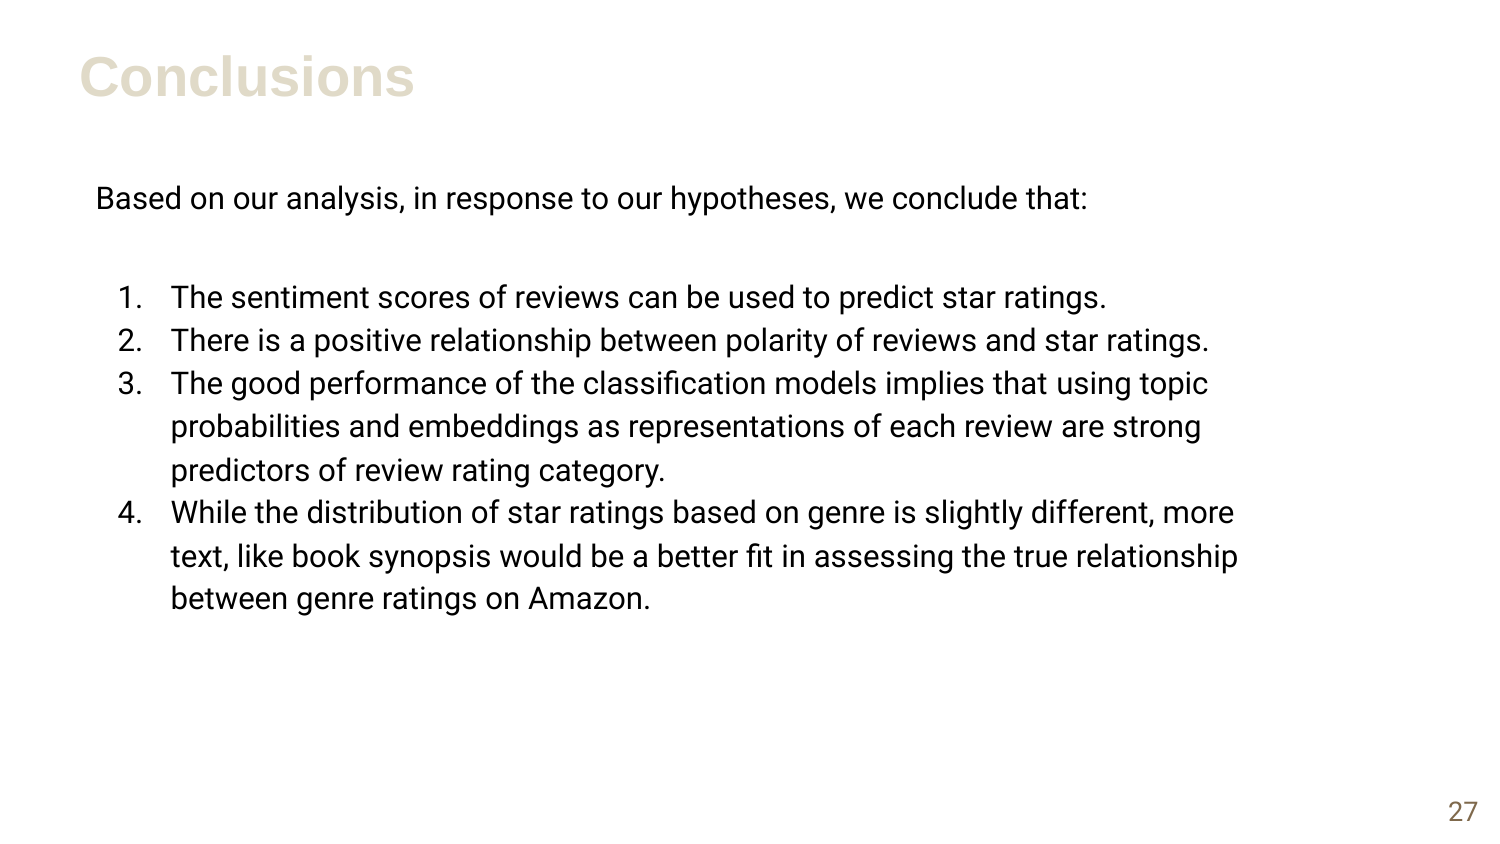

Conclusions
Based on our analysis, in response to our hypotheses, we conclude that:

The sentiment scores of reviews can be used to predict star ratings.
There is a positive relationship between polarity of reviews and star ratings.
The good performance of the classification models implies that using topic probabilities and embeddings as representations of each review are strong predictors of review rating category.
While the distribution of star ratings based on genre is slightly different, more text, like book synopsis would be a better fit in assessing the true relationship between genre ratings on Amazon.
27